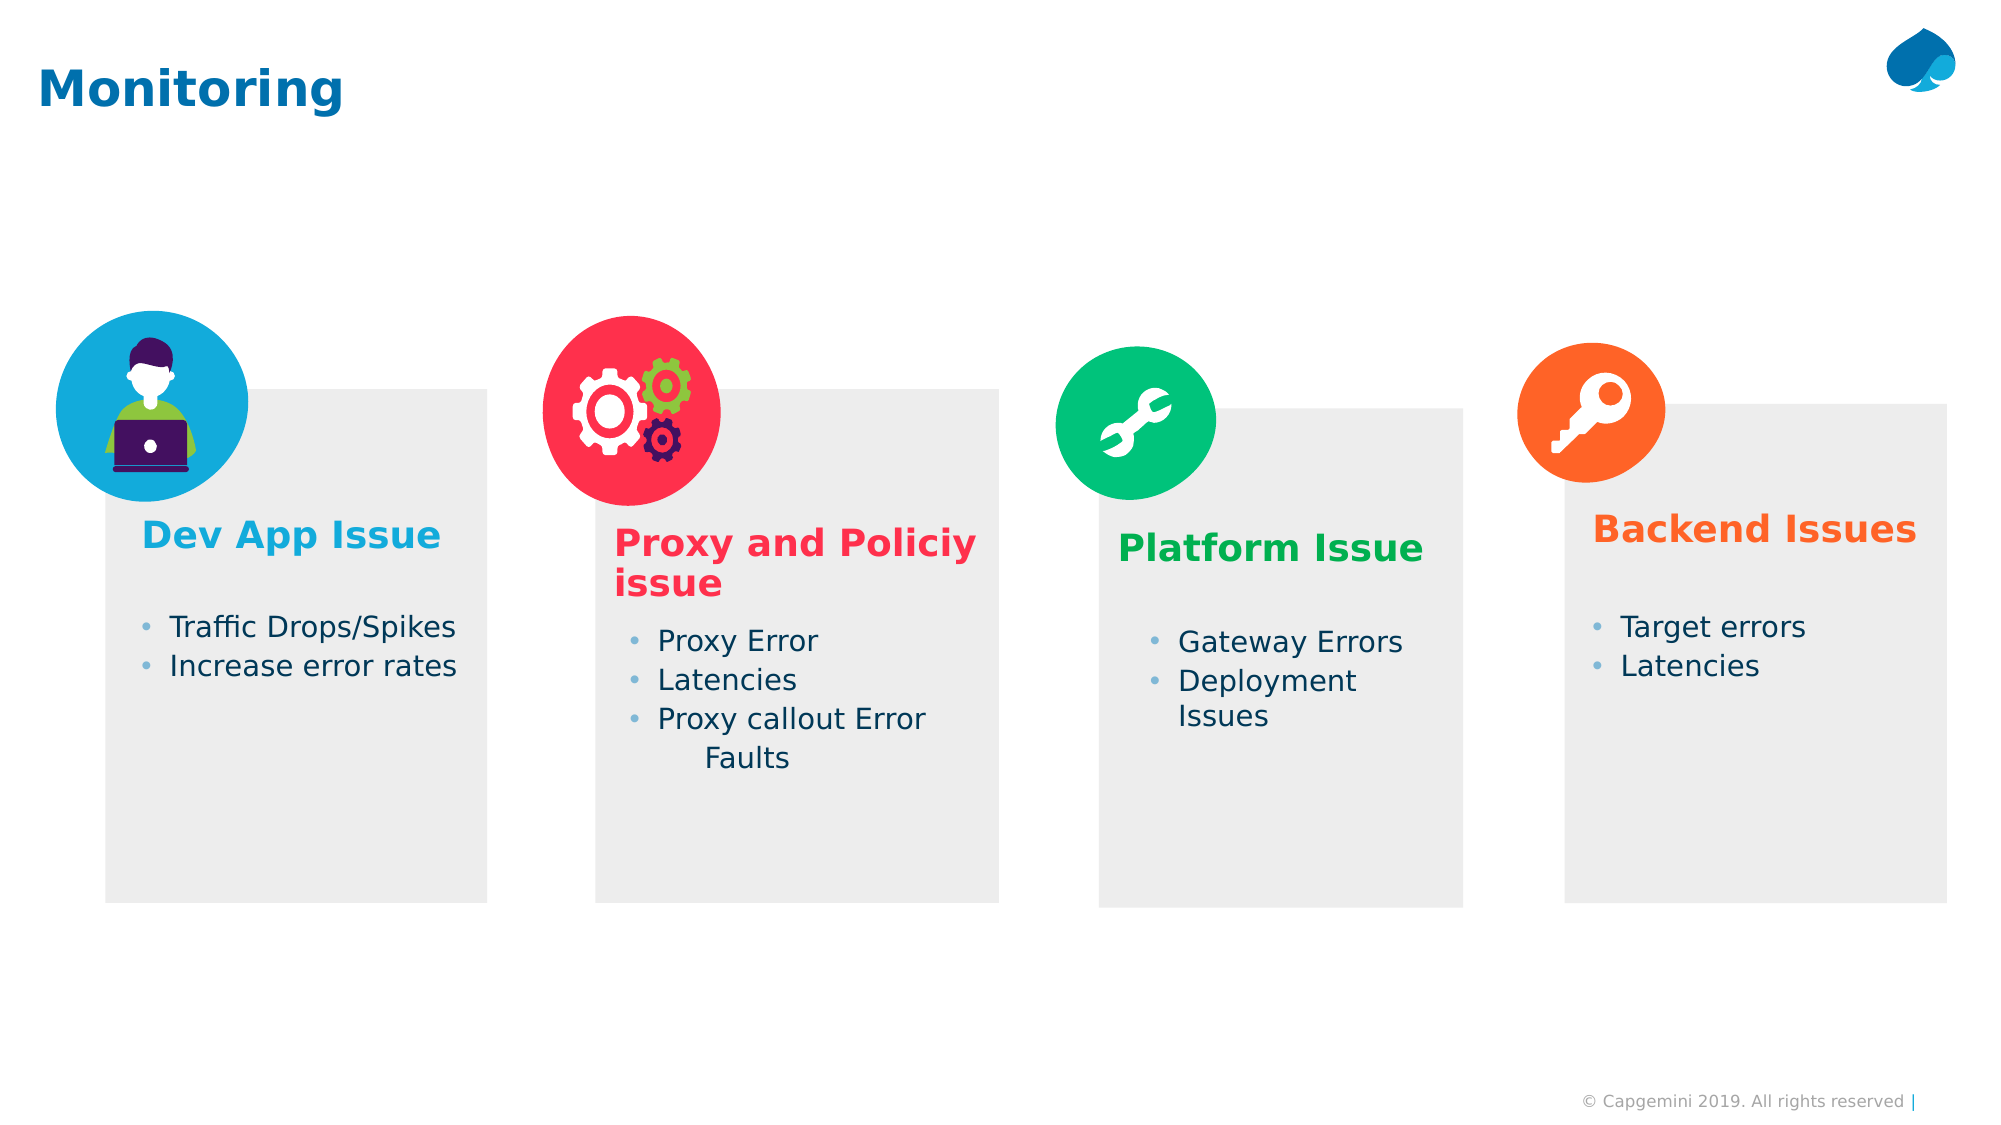

# Monitoring

Backend Issues
Dev App Issue
Platform Issue
Proxy and Policiy issue
Traffic Drops/Spikes
Increase error rates
Target errors
Latencies
Proxy Error
Latencies
Proxy callout Error
Faults
Gateway Errors
Deployment Issues